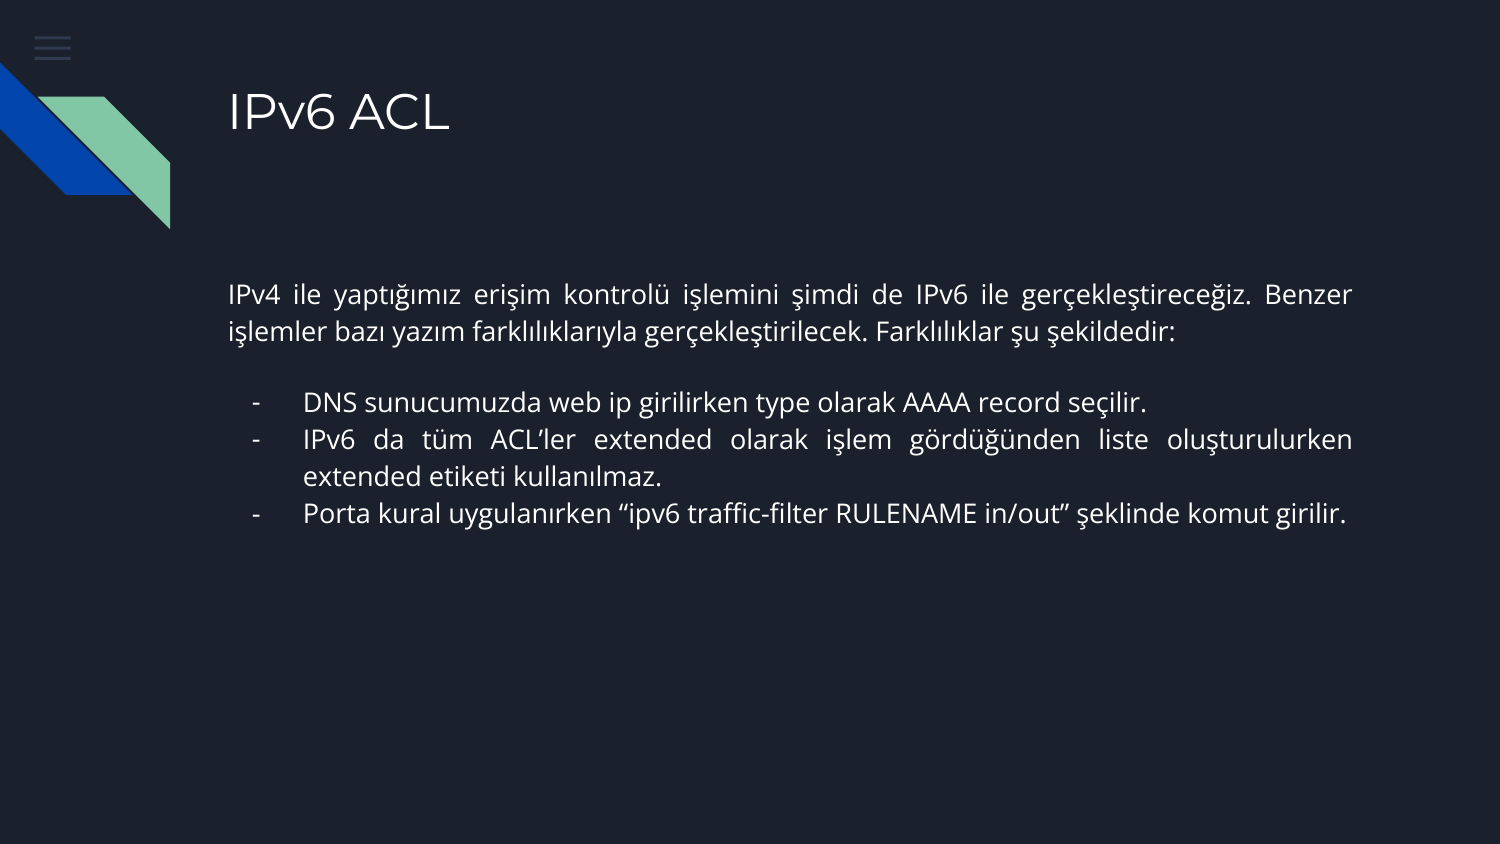

# IPv6 ACL
IPv4 ile yaptığımız erişim kontrolü işlemini şimdi de IPv6 ile gerçekleştireceğiz. Benzer işlemler bazı yazım farklılıklarıyla gerçekleştirilecek. Farklılıklar şu şekildedir:
DNS sunucumuzda web ip girilirken type olarak AAAA record seçilir.
IPv6 da tüm ACL’ler extended olarak işlem gördüğünden liste oluşturulurken extended etiketi kullanılmaz.
Porta kural uygulanırken “ipv6 traffic-filter RULENAME in/out” şeklinde komut girilir.